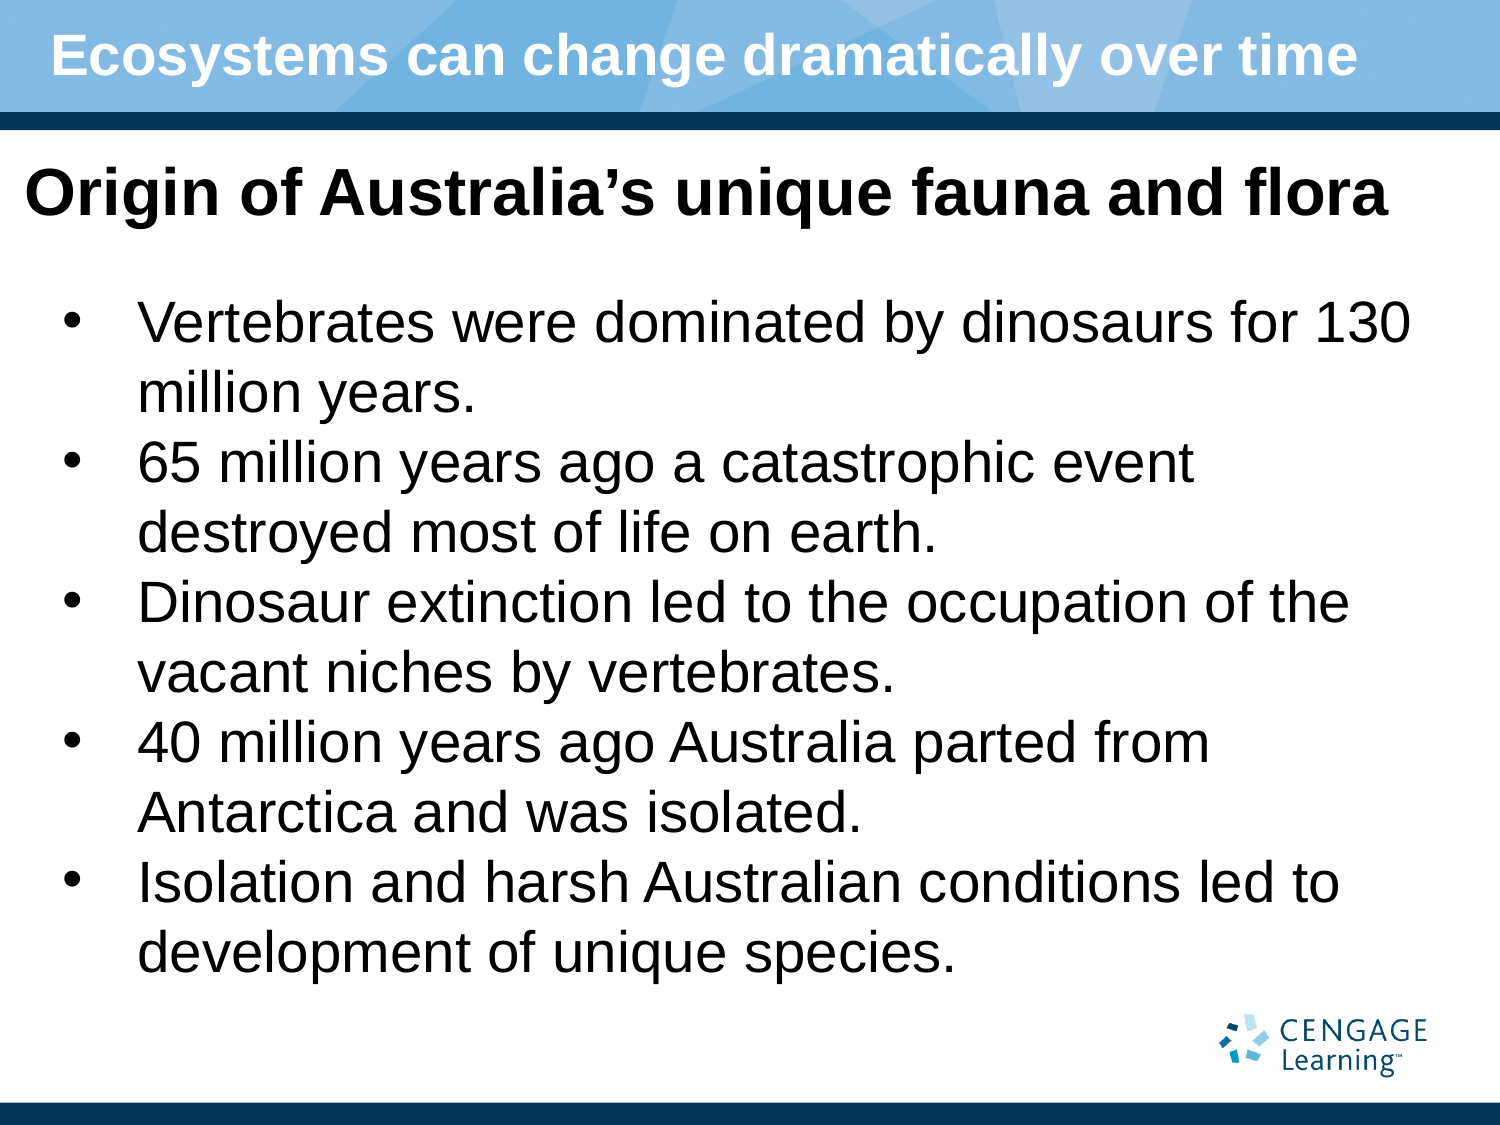

Ecosystems can change dramatically over time
# Origin of Australia’s unique fauna and flora
Vertebrates were dominated by dinosaurs for 130 million years.
65 million years ago a catastrophic event destroyed most of life on earth.
Dinosaur extinction led to the occupation of the vacant niches by vertebrates.
40 million years ago Australia parted from Antarctica and was isolated.
Isolation and harsh Australian conditions led to development of unique species.